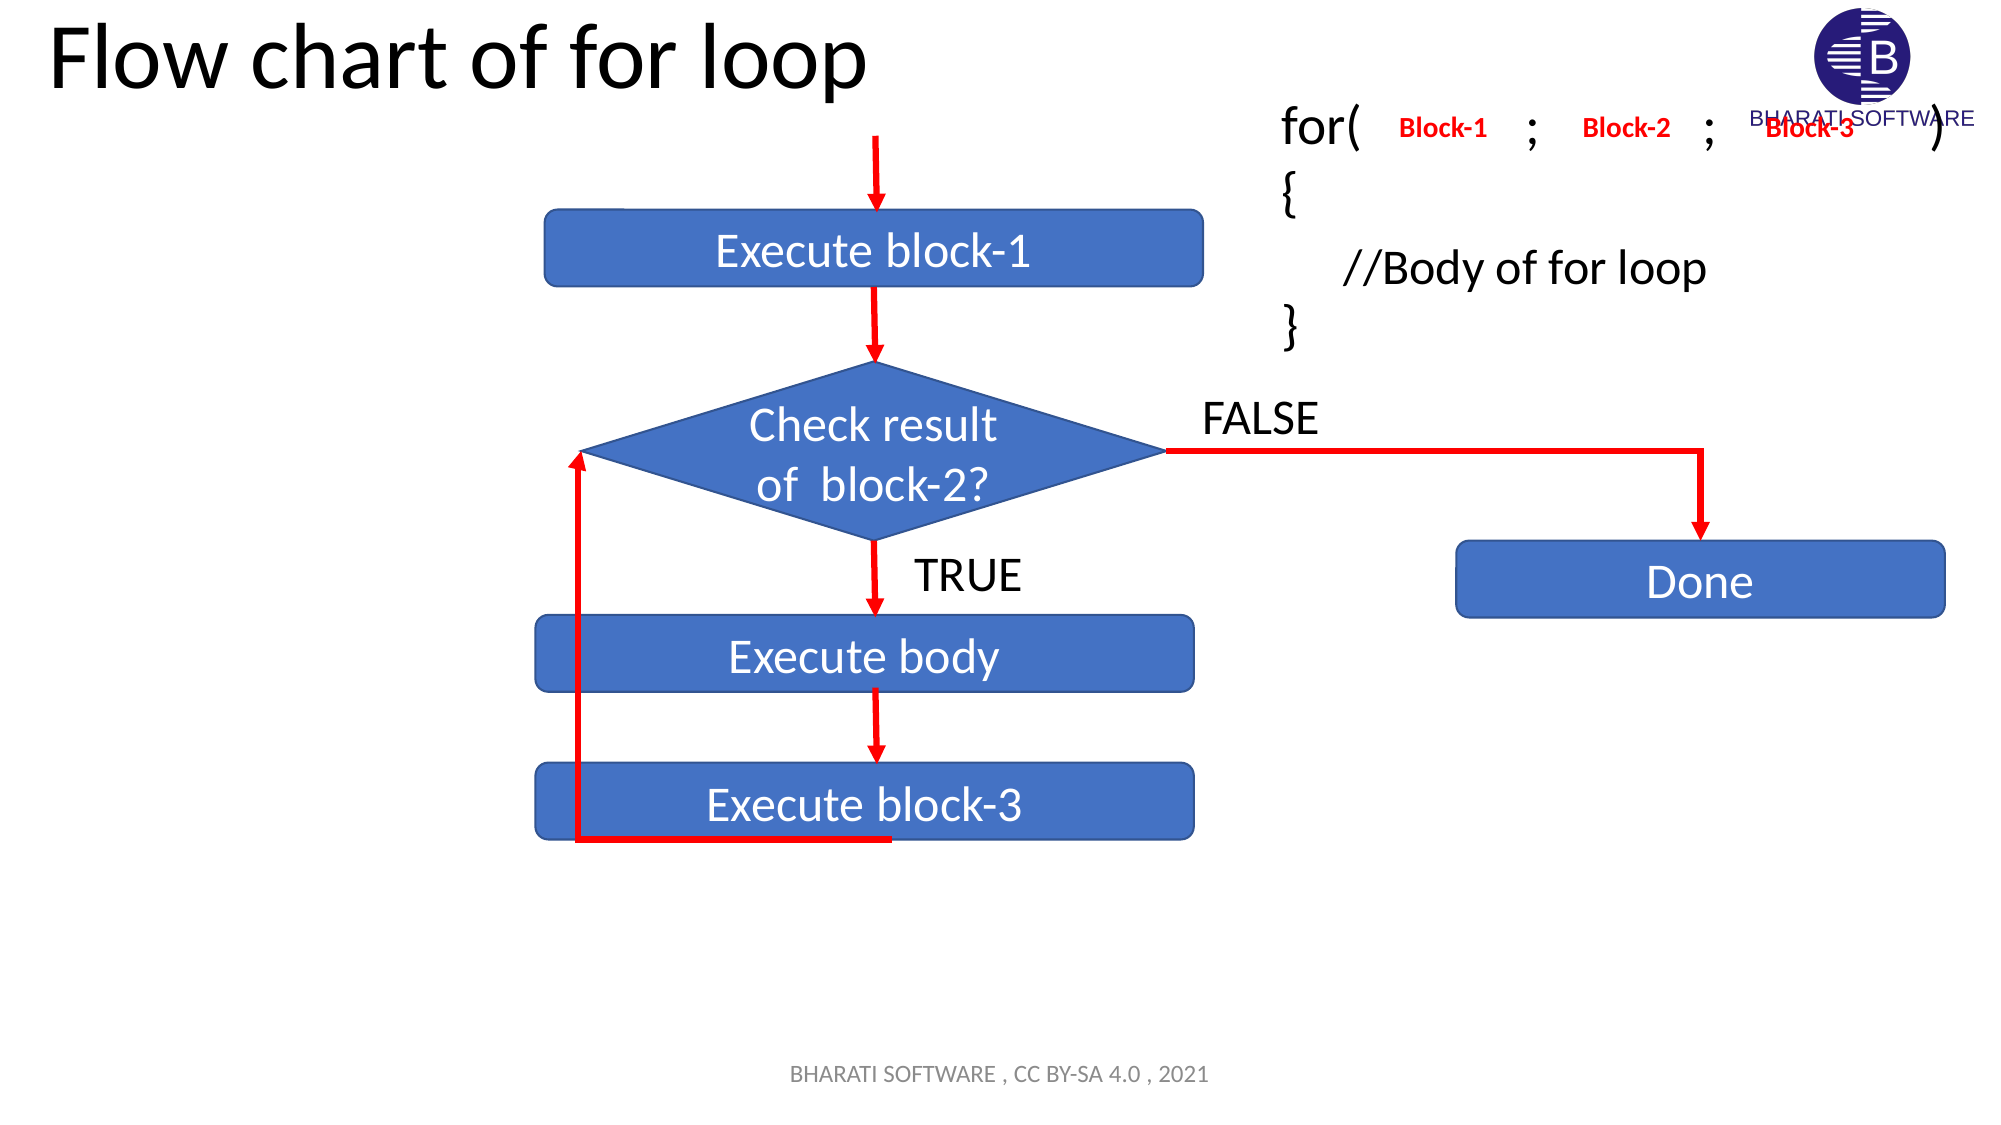

# Flow chart of for loop
for(             ;             ;                 )
{

}
Block-1
Block-2
Block-3
Execute block-1
//Body of for loop
Check result of  block-2?
FALSE
TRUE
Done
Execute body
Execute block-3
BHARATI SOFTWARE , CC BY-SA 4.0 , 2021